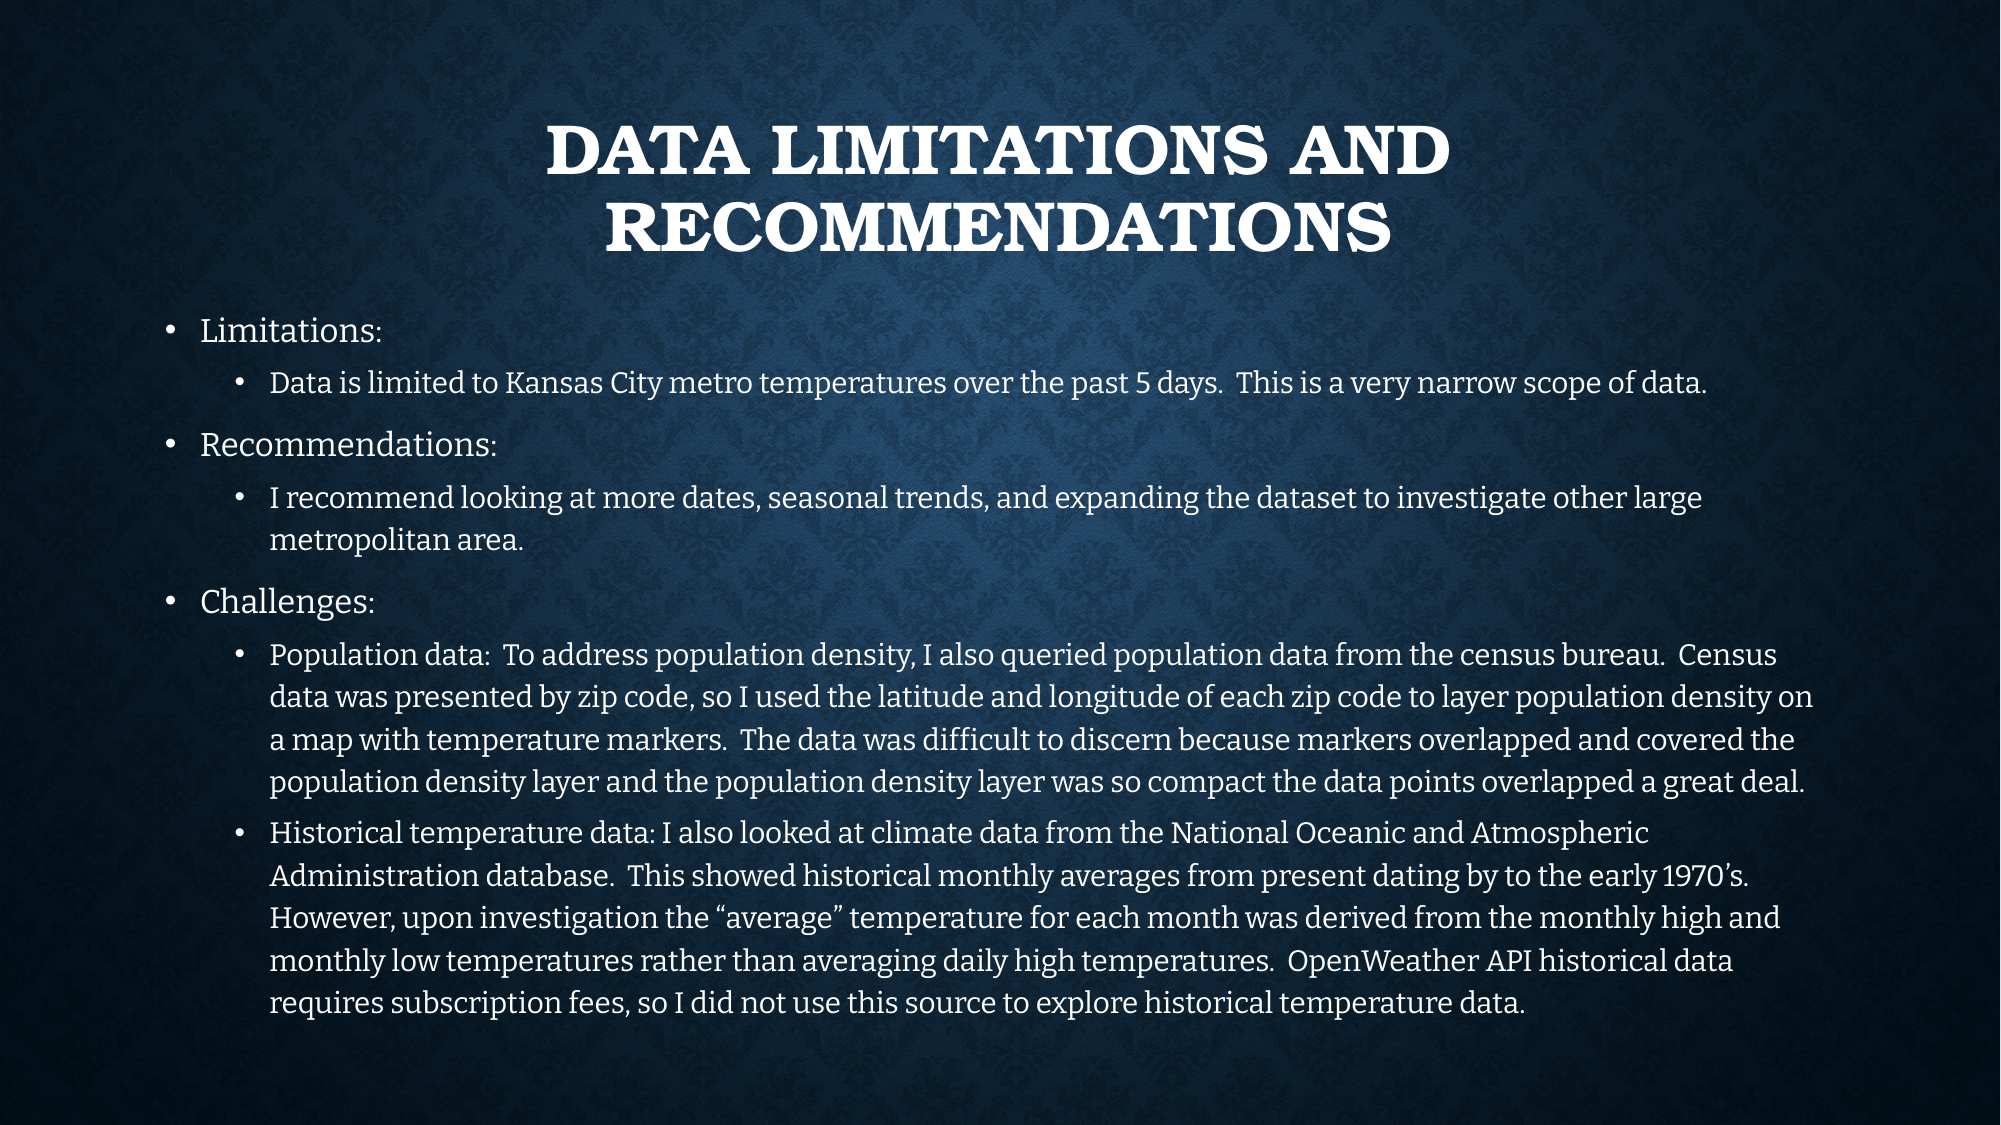

# Data limitations and Recommendations
Limitations:
Data is limited to Kansas City metro temperatures over the past 5 days.  This is a very narrow scope of data.
Recommendations:
I recommend looking at more dates, seasonal trends, and expanding the dataset to investigate other large metropolitan area.
Challenges:
Population data:  To address population density, I also queried population data from the census bureau.  Census data was presented by zip code, so I used the latitude and longitude of each zip code to layer population density on a map with temperature markers.  The data was difficult to discern because markers overlapped and covered the population density layer and the population density layer was so compact the data points overlapped a great deal.
Historical temperature data: I also looked at climate data from the National Oceanic and Atmospheric Administration database.  This showed historical monthly averages from present dating by to the early 1970’s.  However, upon investigation the “average” temperature for each month was derived from the monthly high and monthly low temperatures rather than averaging daily high temperatures.  OpenWeather API historical data requires subscription fees, so I did not use this source to explore historical temperature data.